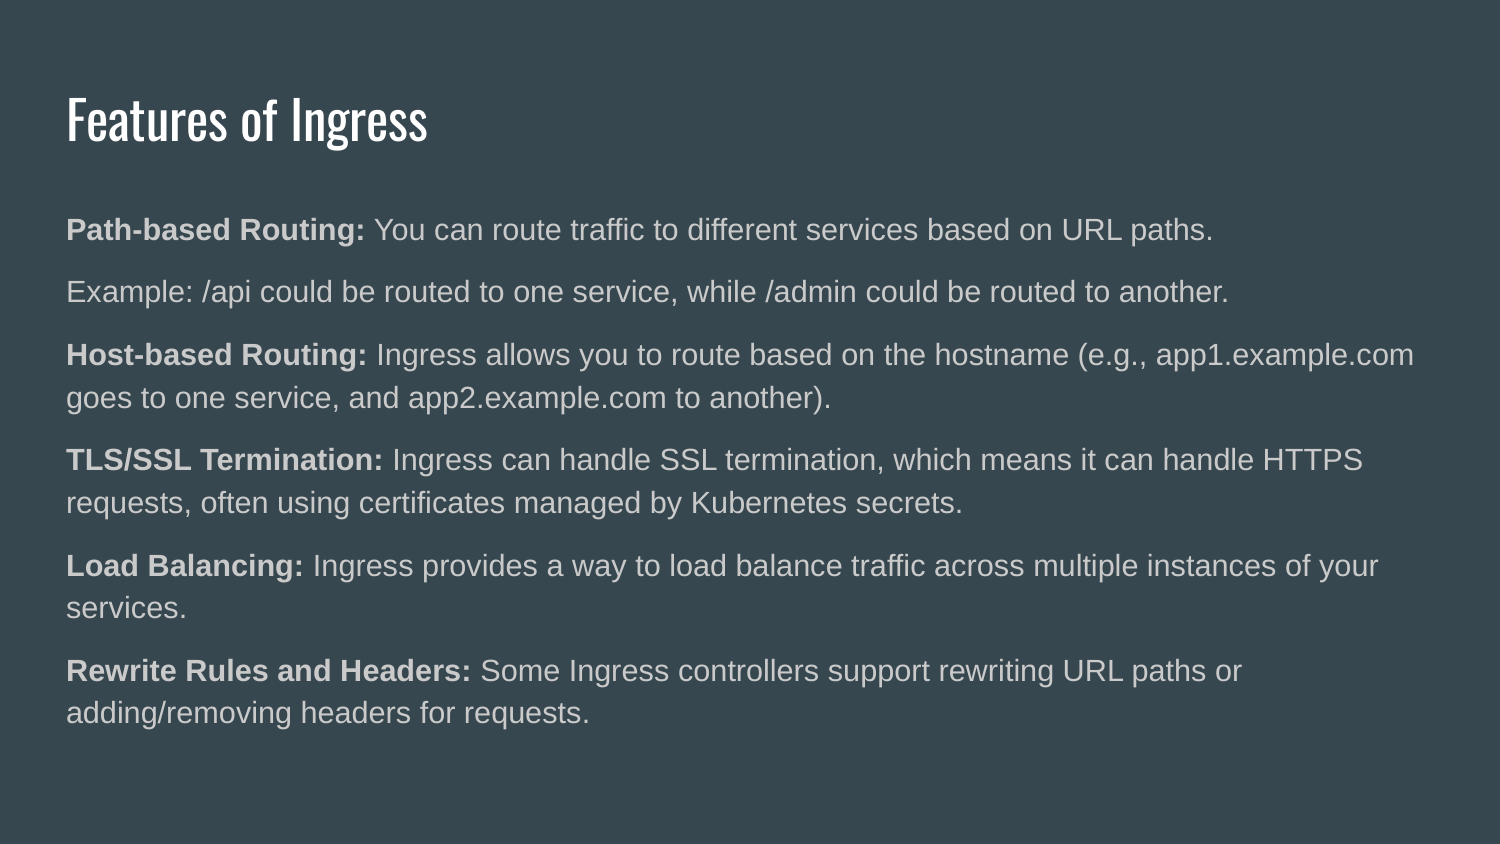

# Features of Ingress
Path-based Routing: You can route traffic to different services based on URL paths.
Example: /api could be routed to one service, while /admin could be routed to another.
Host-based Routing: Ingress allows you to route based on the hostname (e.g., app1.example.com goes to one service, and app2.example.com to another).
TLS/SSL Termination: Ingress can handle SSL termination, which means it can handle HTTPS requests, often using certificates managed by Kubernetes secrets.
Load Balancing: Ingress provides a way to load balance traffic across multiple instances of your services.
Rewrite Rules and Headers: Some Ingress controllers support rewriting URL paths or adding/removing headers for requests.